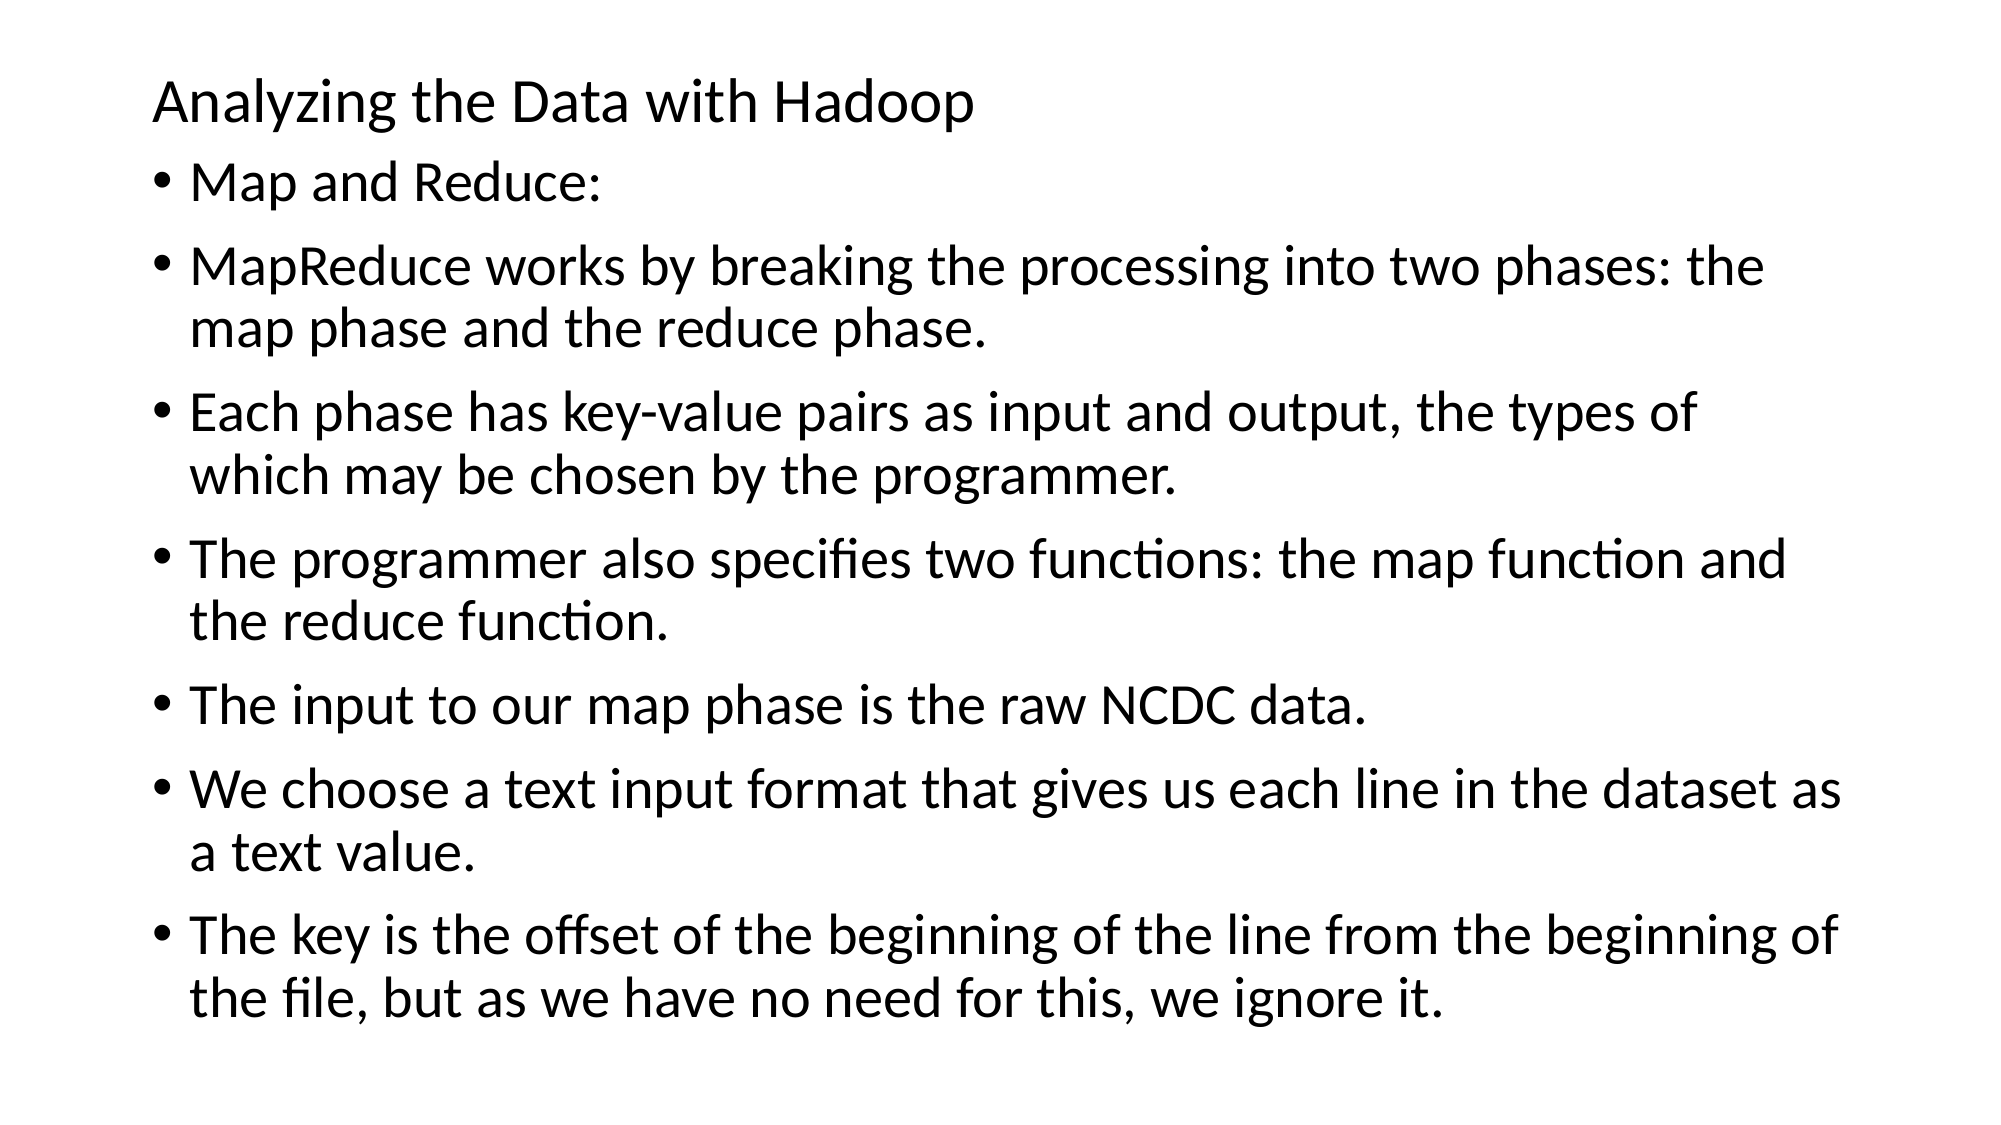

# Analyzing the Data with Hadoop
Map and Reduce:
MapReduce works by breaking the processing into two phases: the map phase and the reduce phase.
Each phase has key-value pairs as input and output, the types of which may be chosen by the programmer.
The programmer also specifies two functions: the map function and the reduce function.
The input to our map phase is the raw NCDC data.
We choose a text input format that gives us each line in the dataset as a text value.
The key is the offset of the beginning of the line from the beginning of the file, but as we have no need for this, we ignore it.